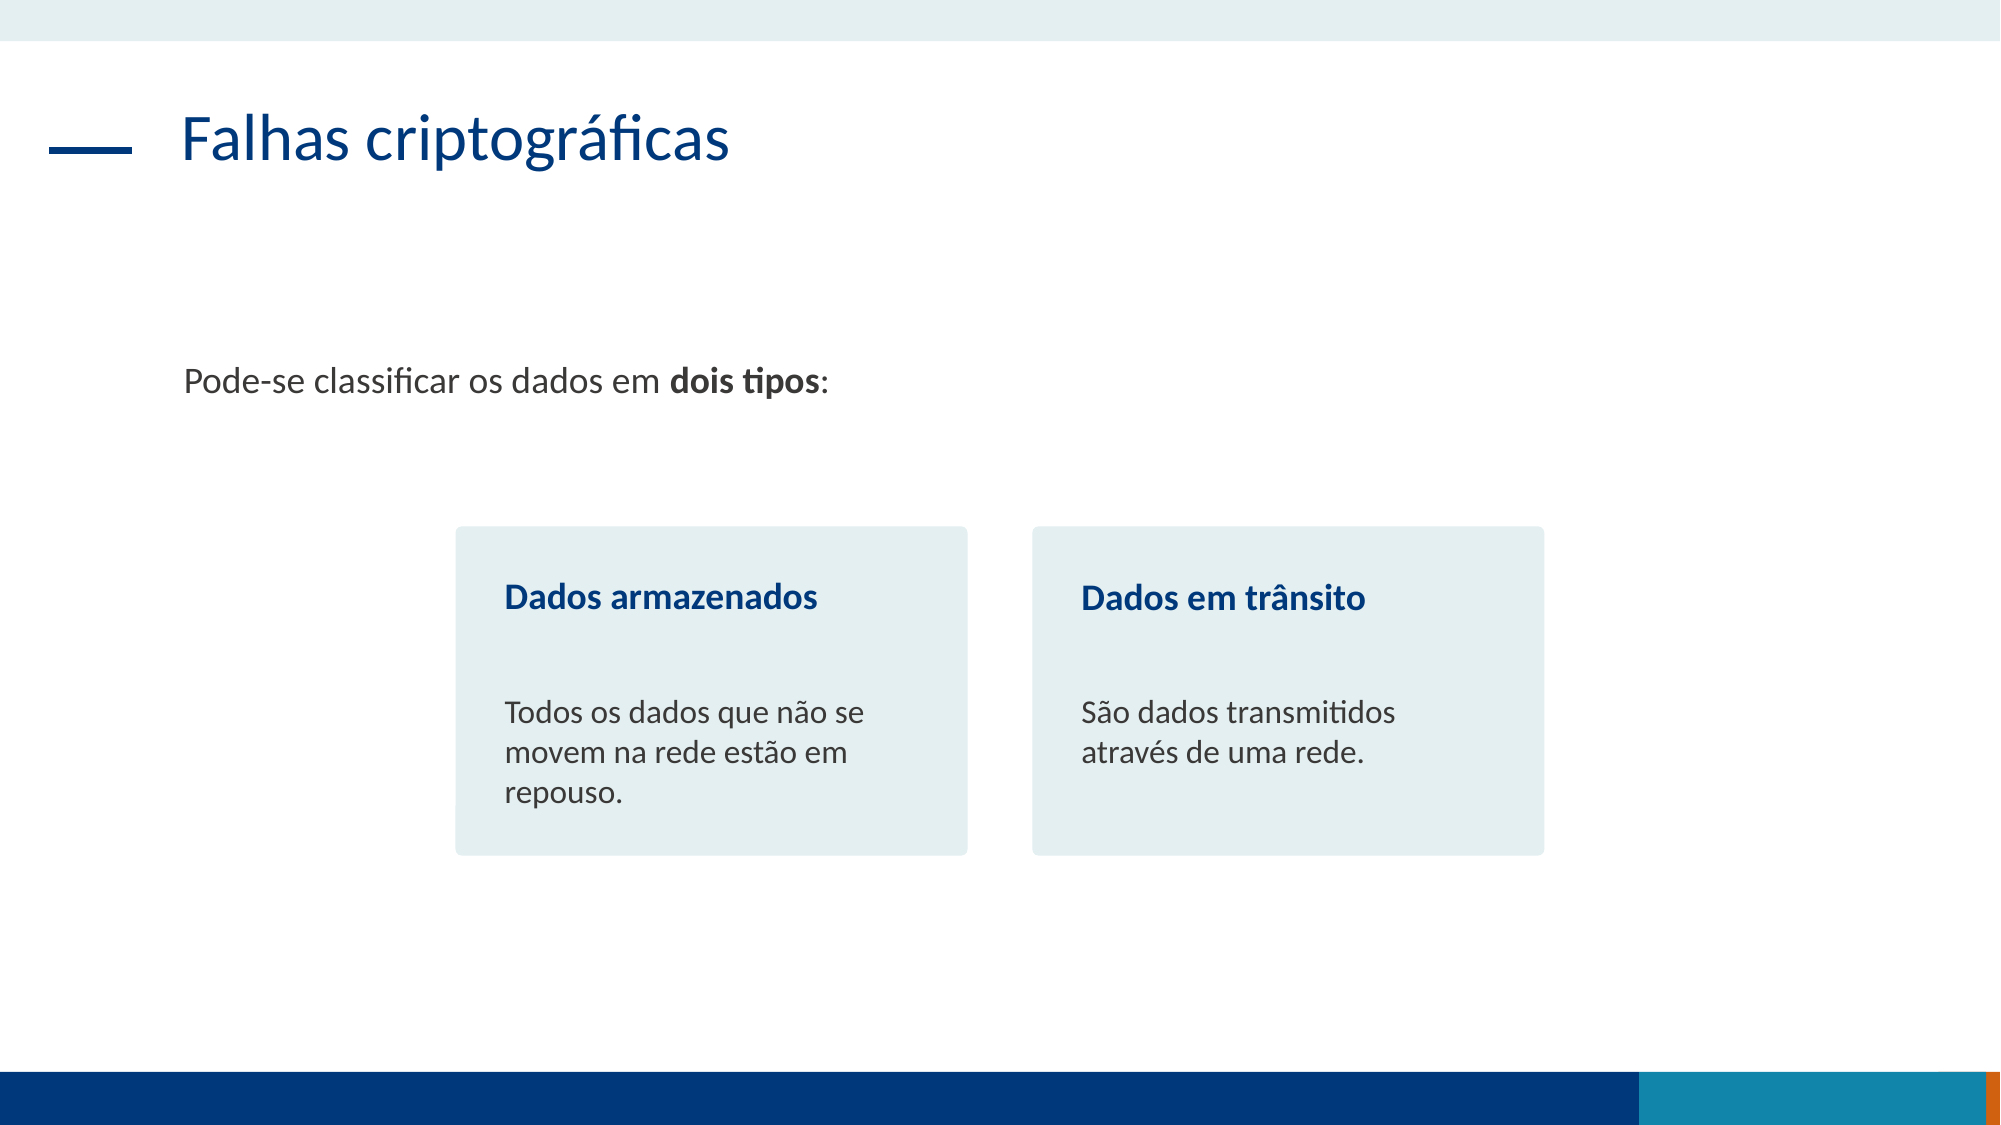

Falhas criptográficas
Pode-se classificar os dados em dois tipos:

Dados armazenados
Todos os dados que não se movem na rede estão em repouso.

Dados em trânsito
São dados transmitidos através de uma rede.